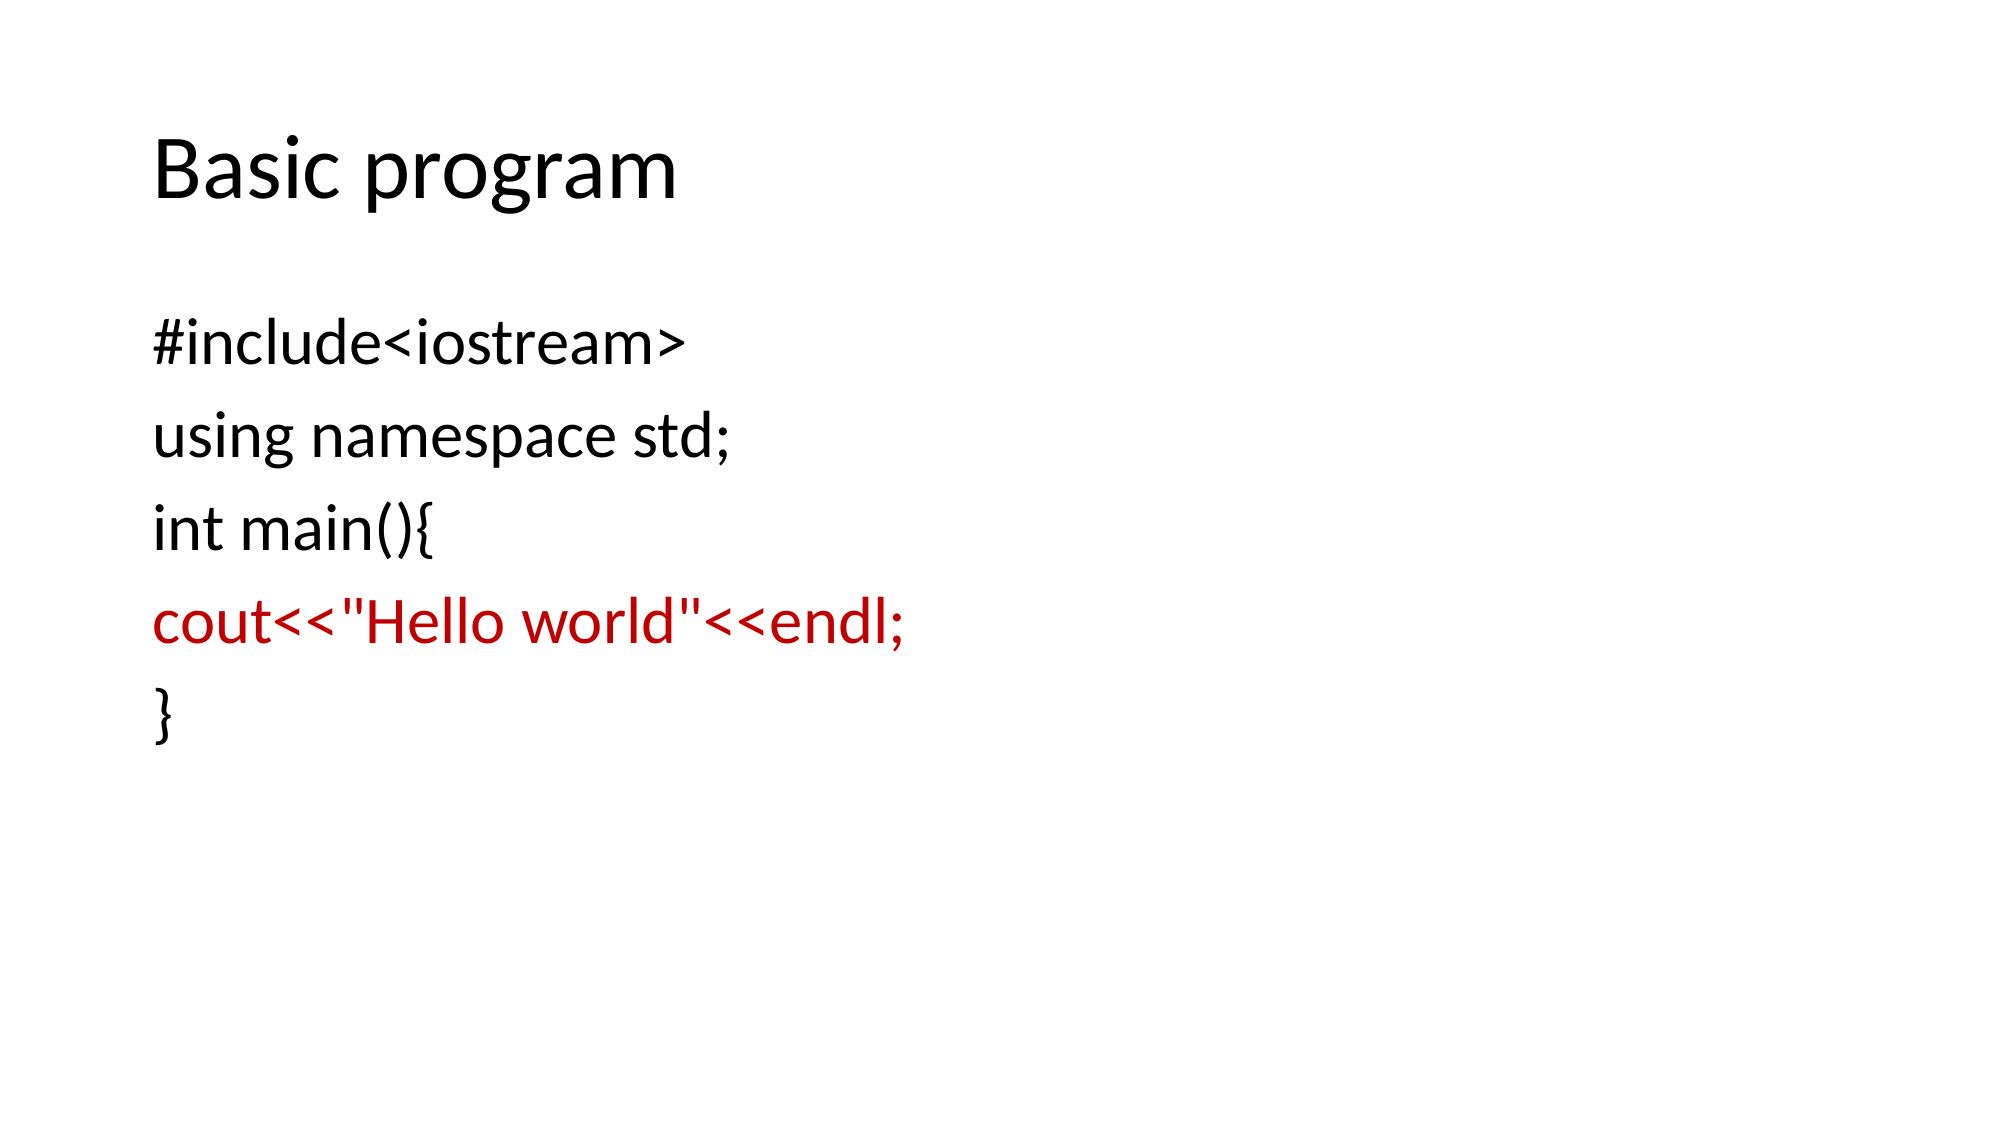

# Basic program
#include<iostream>
using namespace std;
int main(){
cout<<"Hello world"<<endl;
}